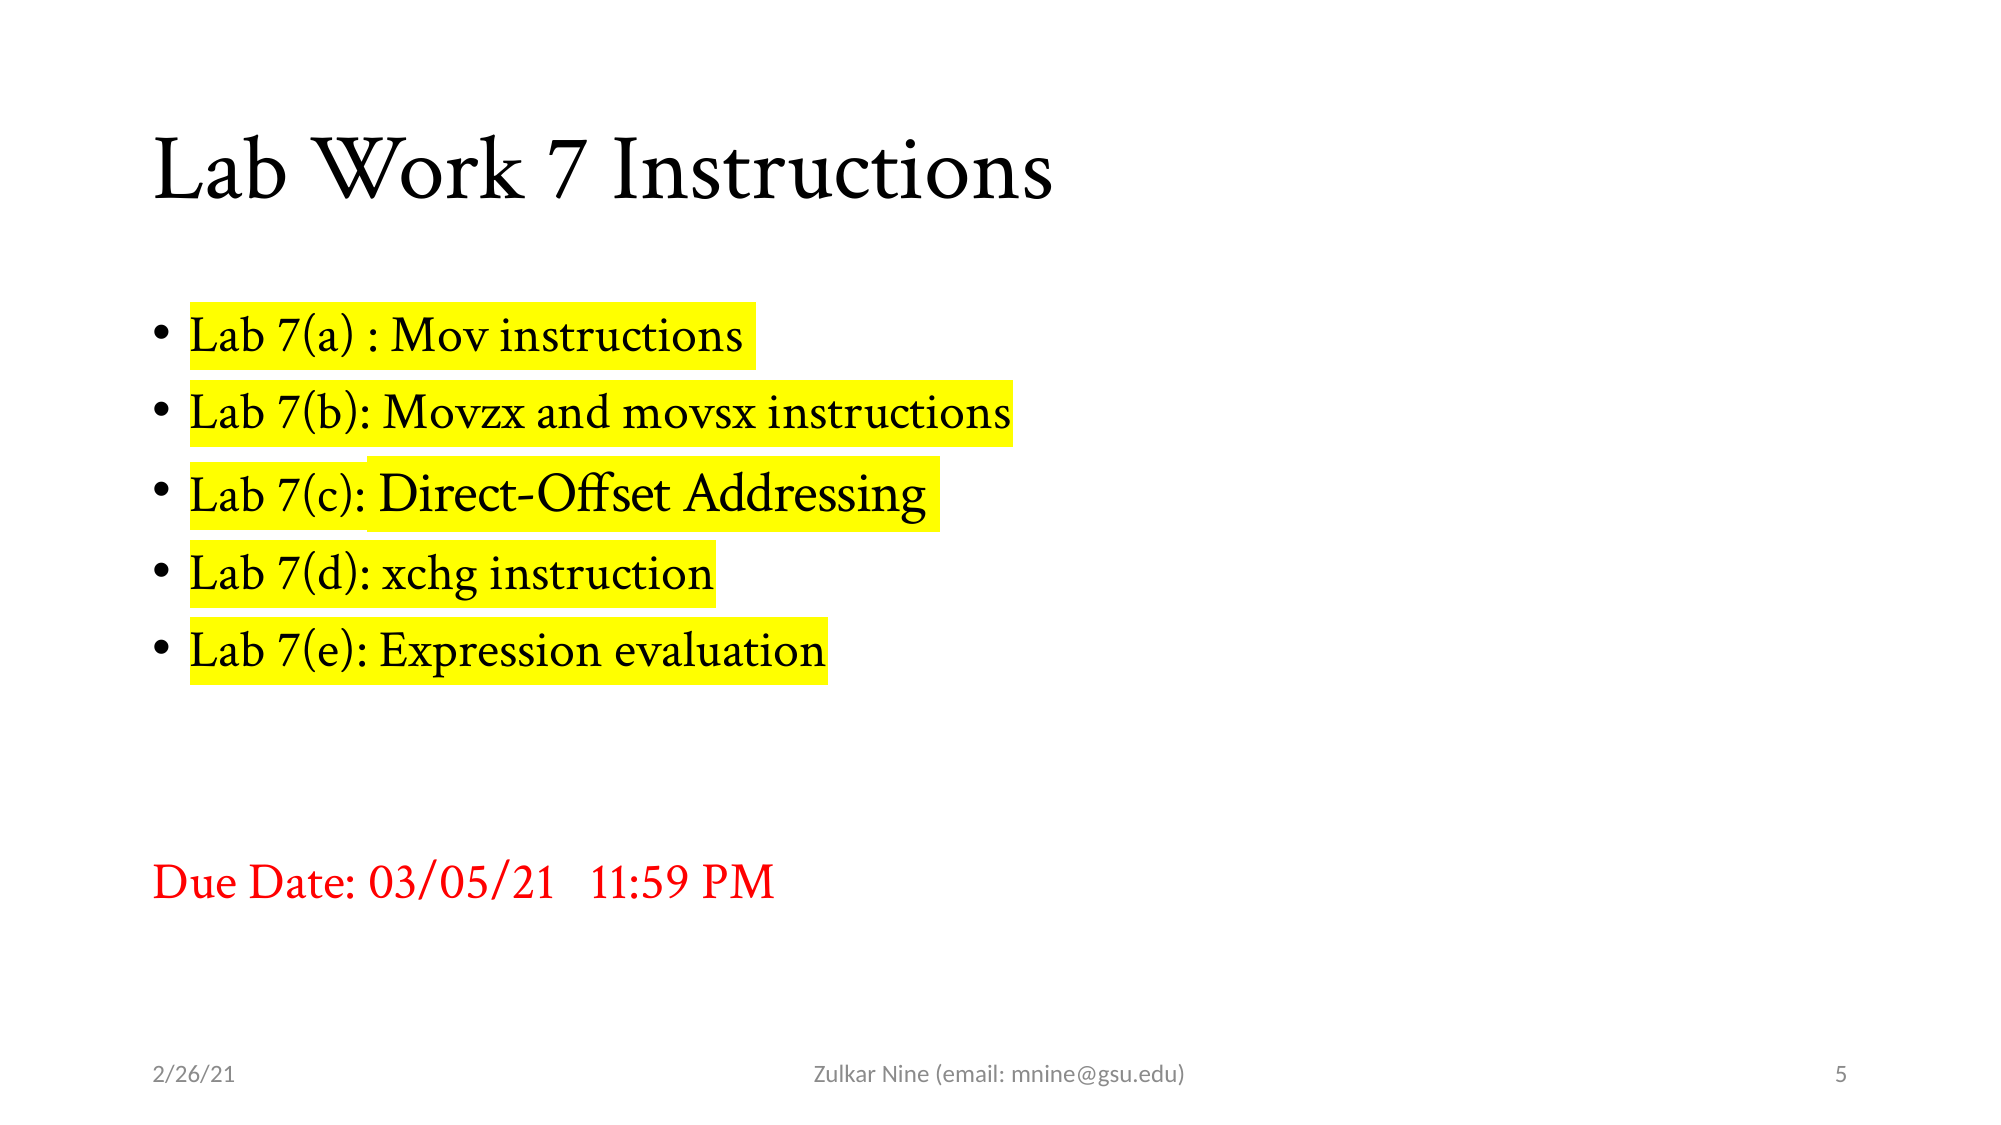

# Lab Work 7 Instructions
Lab 7(a) : Mov instructions
Lab 7(b): Movzx and movsx instructions
Lab 7(c): Direct-Offset Addressing
Lab 7(d): xchg instruction
Lab 7(e): Expression evaluation

Due Date: 03/05/21   11:59 PM

2/26/21
Zulkar Nine (email: mnine@gsu.edu)
5